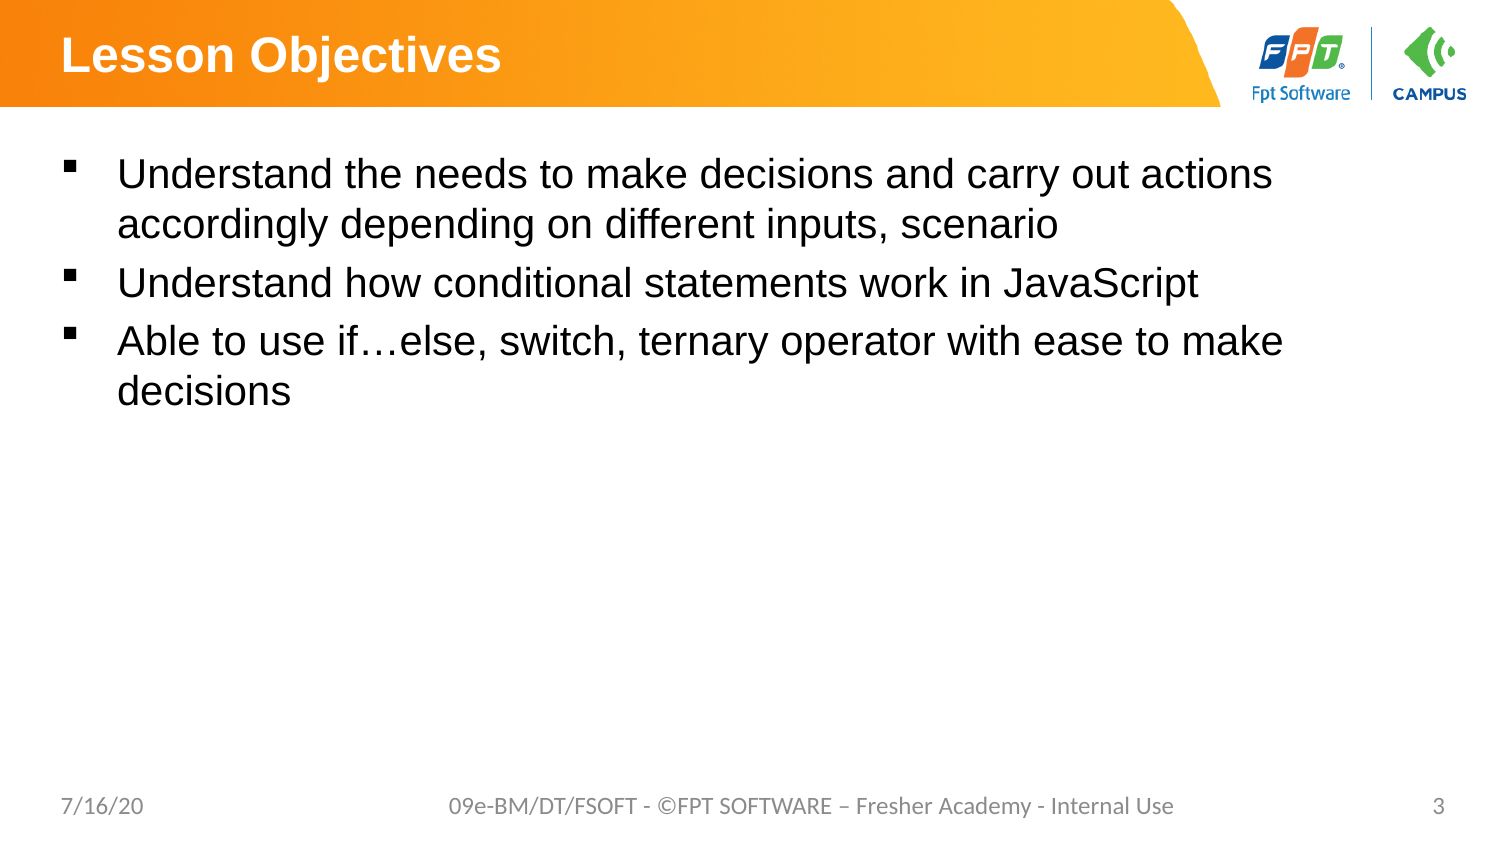

# Lesson Objectives
Understand the needs to make decisions and carry out actions accordingly depending on different inputs, scenario
Understand how conditional statements work in JavaScript
Able to use if…else, switch, ternary operator with ease to make decisions
7/16/20
09e-BM/DT/FSOFT - ©FPT SOFTWARE – Fresher Academy - Internal Use
3